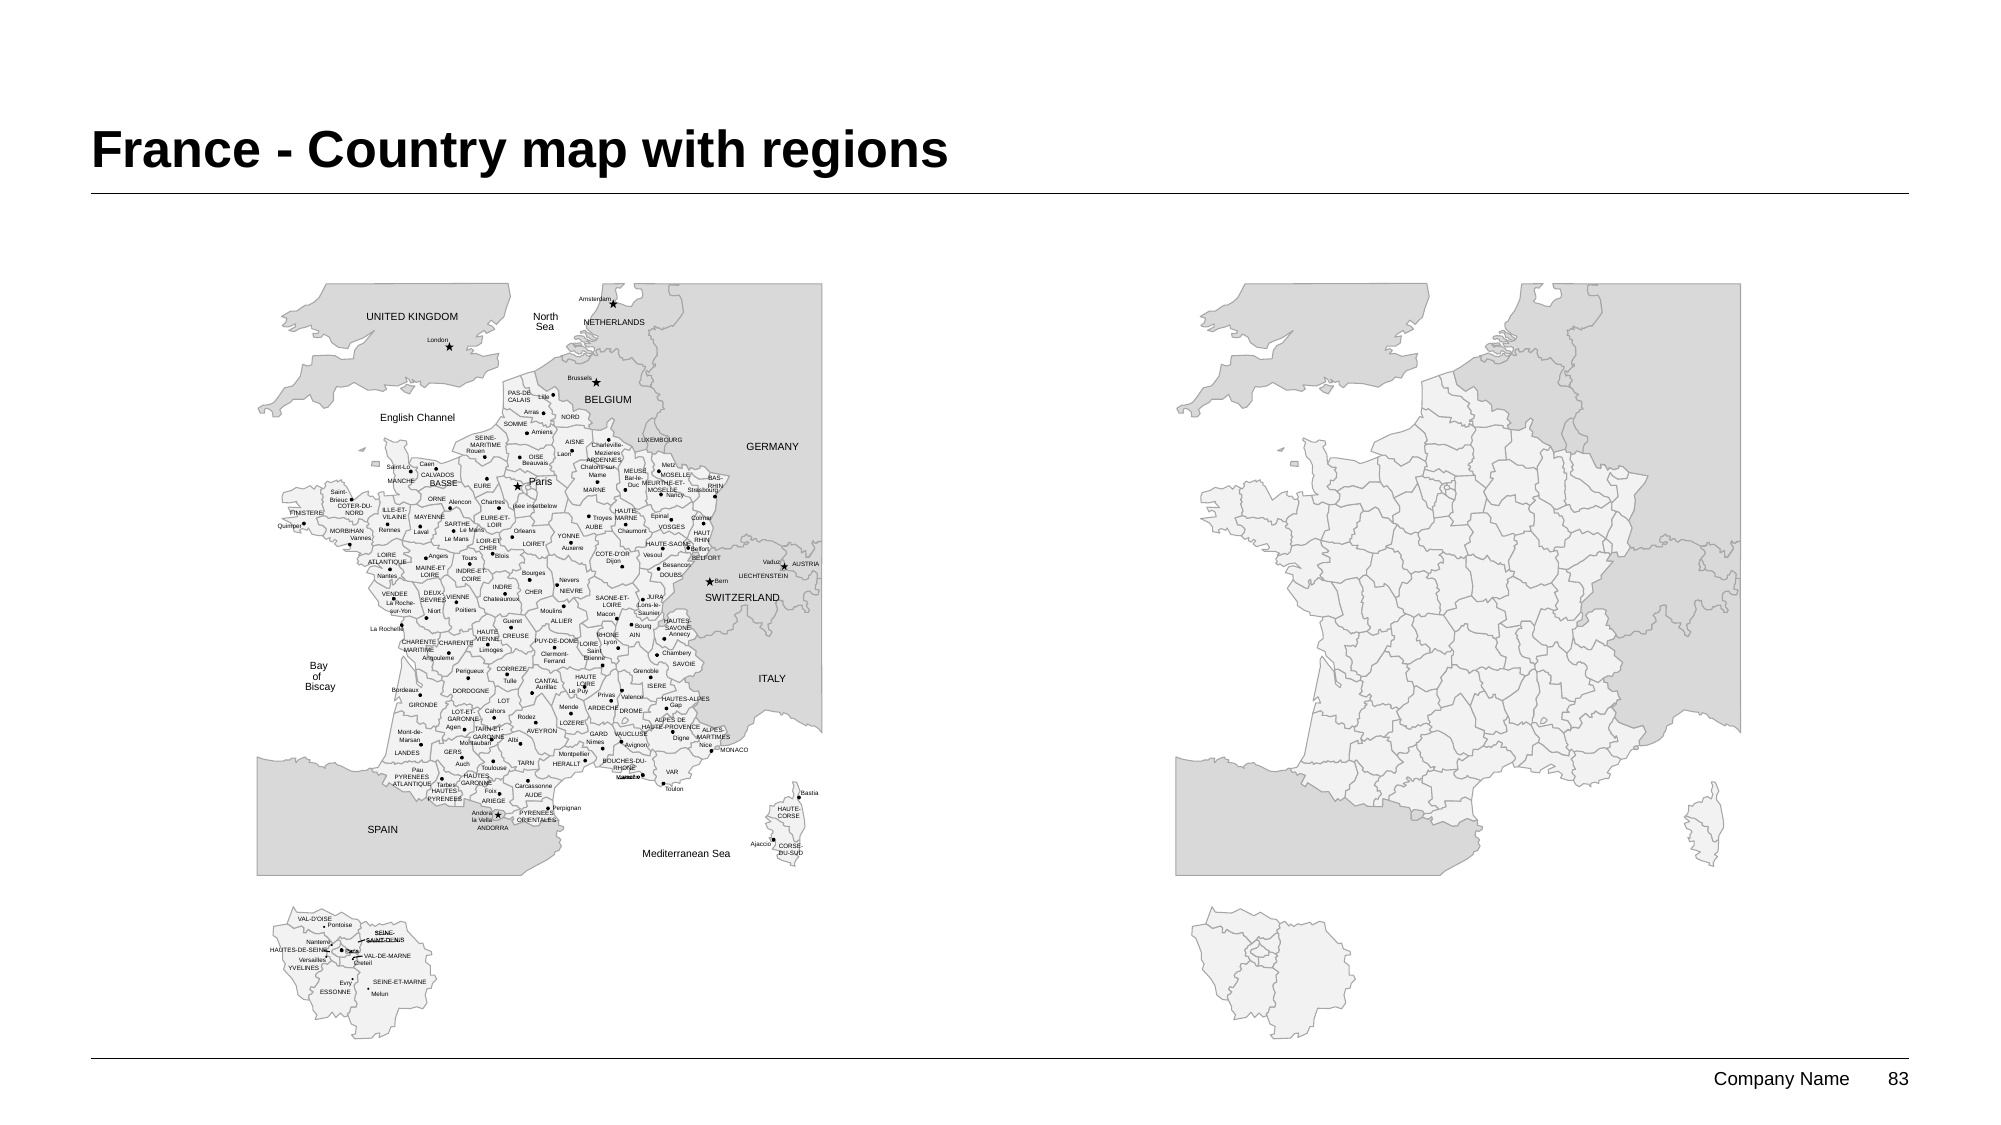

# France - Country map with regions

Amsterdam

North
UNITED KINGDOM
NETHERLANDS
Sea
London

Brussels

PAS-DE
Lille
BELGIUM

CALAIS
Arras
English Channel

NORD
SOMME
Amiens

SEINE-
LUXEMBOURG

AISNE
GERMANY
MARITIME
Charleville-
Rouen

Mezieres
Laon
OISE

ARDENNES
Beauvais
Caen
Metz
Saint-Lo
Chalons-sur

MEUSE

Marne
MOSELLE
CALVADOS
Bar-le-
BAS-
Paris

MANCHE
BASSE
MEURTHE-ET-

Duc

RHIN
EURE
Strasbourg
MARNE
MOSELLE

Saint-
Nancy

ORNE
Brieuc

Alencon
Chartres
COTER-DU-
(see inset
below

ILLE-ET-
HAUTE-
FINISTERE
NORD
Epinal
MAYENNE
VILAINE
EURE-ET-
Troyes

MARNE
Colmar

SARTHE
LOIR

Quimper

VOSGES
AUBE

Rennes
Le Mans
Chaumont
MORBIHAN
Orleans
Laval

HAUT
YONNE
Vannes
Le Mans

RHIN
LOIR-ET
HAUTE-SAONE
LOIRET

Auxerre
CHER
Belfort

COTE-D'OR
Vesoul
LOIRE

Angers
Blois
Tours
BELFORT

Dijon
ATLANTIQUE
Vaduz
AUSTRIA
Besancon

MAINE-ET

INDRE-ET-
Bourges
LOIRE
DOUBS
LIECHTENSTEIN
Nantes
COIRE
Nevers

Bern

INDRE

NIEVRE
CHER
DEUX-
VENDEE
SWITZERLAND

VIENNE
JURA
SAONE-ET-
Chateauroux
SEVRES

La Roche-

LOIRE
Lons-le-

Poitiers
sur-Yon
Niort
Moulins
Saunier
Macon

ALLIER
HAUTES-
Gueret
Bourg

SAVONE
La Rochelle

HAUTE
Annecy
AIN
RHONE
CREUSE
VIENNE

PUY-DE-DOME
Lyon
CHARENTE
CHARENTE
LOIRE

MARITIME
Limoges

Saint
Chambery
Clermont-

Angouleme
Etienne
Ferrand
Bay
SAVOIE

CORREZE
Perigueux
Grenoble
of
ITALY

HAUTE

Tulle
CANTAL
Biscay
LOIRE
ISERE
Aurillac

Bordeaux
DORDOGNE
Le Puy

Privas

Valence
HAUTES-ALPES
LOT

GIRONDE
Gap
Mende
ARDECHE

Cahors
DROME
LOT-ET-

Rodez
GARONNE

ALPES DE
LOZERE

Agen
HAUTE-PROVENCE
TARN-ET-
ALPES-
AVEYRON

Mont-de-
GARD

VAUCLUSE
GARONNE
MARTIMES
Digne
Marsan
Albi

Nimes
Montauban

Avignon
Nice

MONACO

GERS
LANDES

Montpellier

BOUCHES-DU-
TARN

Auch
HERALLT
Toulouse
RHONE
Pau
VAR
HAUTES
PYRENEES

GARONNE

ATLANTIQUE
Tarbes

Carcassonne
Toulon
HAUTES
Foix
Bastia
AUDE

PYRENEES

ARIEGE
Perpignan
HAUTE-

Andora
PYRENEES

CORSE
la Vella
ORIENTALES
SPAIN
ANDORRA

Ajaccio
CORSE-
Mediterranean Sea
DU-SUD
VAL-D'OISE
Pontoise

Nanterre

HAUTES-DE-SEINE

VAL-DE-MARNE

Versailles

Creteil
YVELINES

SEINE-ET-MARNE
Evry

ESSONNE
Melun